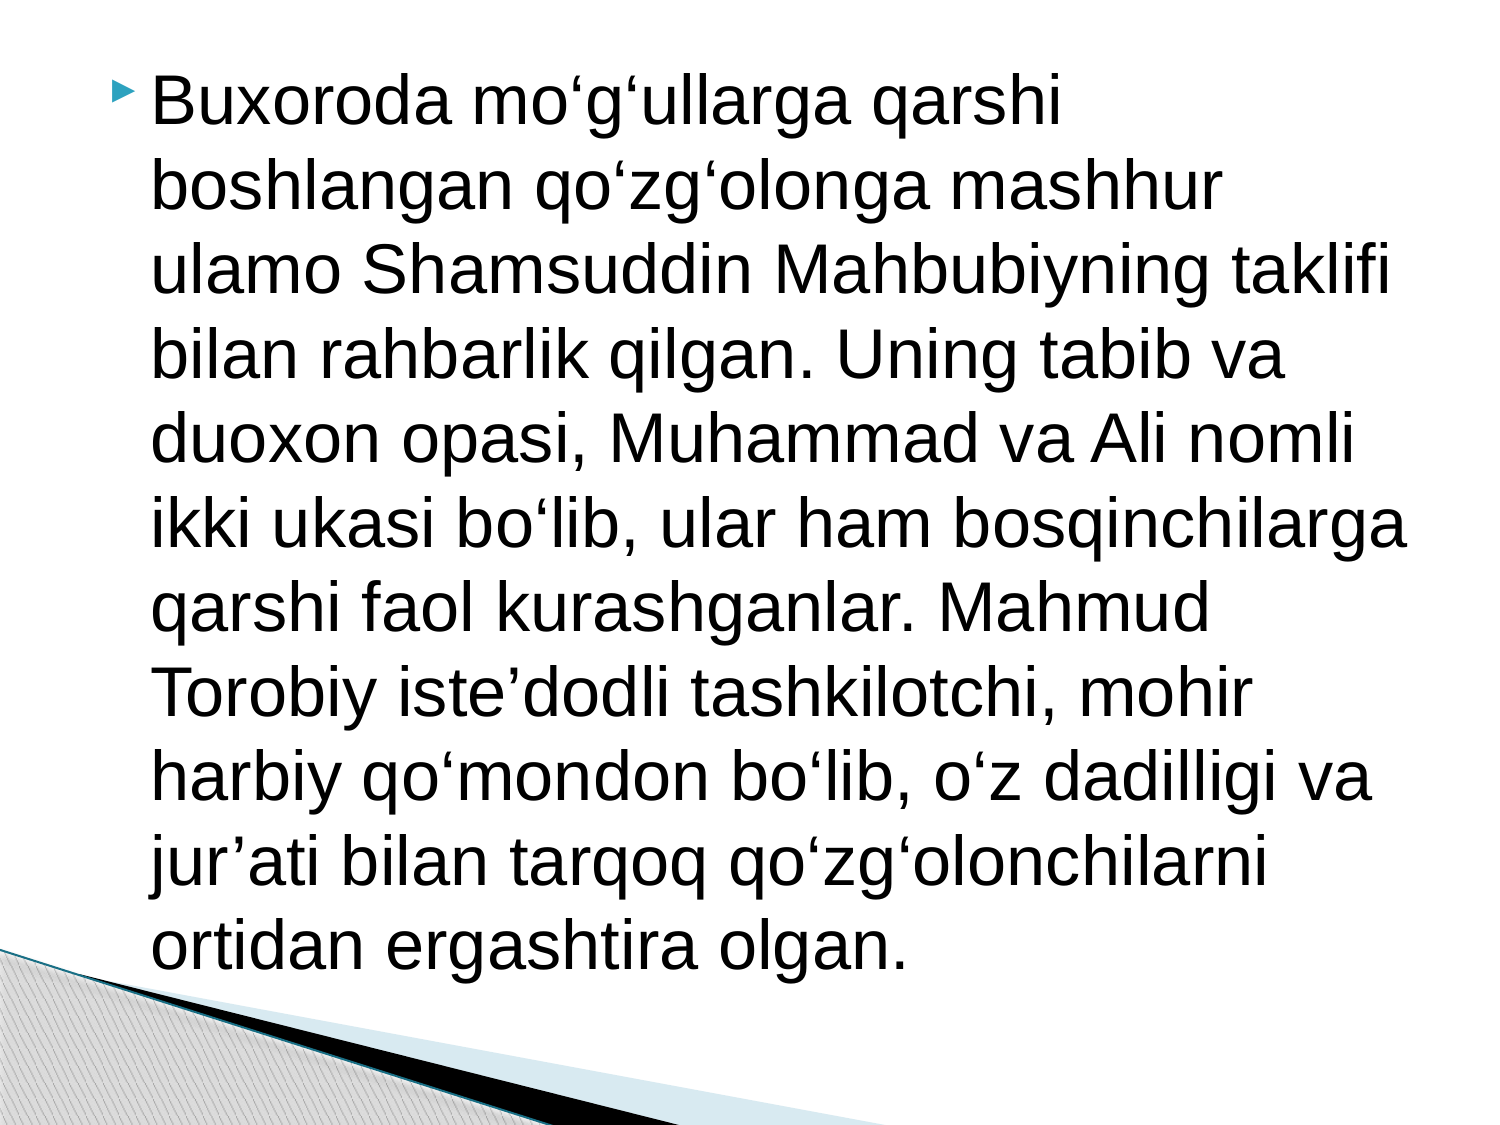

Buxoroda mo‘g‘ullarga qarshi boshlangan qo‘zg‘olonga mashhur ulamo Shamsuddin Mahbubiyning taklifi bilan rahbarlik qilgan. Uning tabib va duoxon opasi, Muhammad va Ali nomli ikki ukasi bo‘lib, ular ham bosqinchilarga qarshi faol kurashganlar. Mahmud Torobiy iste’dodli tashkilotchi, mohir harbiy qo‘mondon bo‘lib, o‘z dadilligi va jur’ati bilan tarqoq qo‘zg‘olonchilarni ortidan ergashtira olgan.